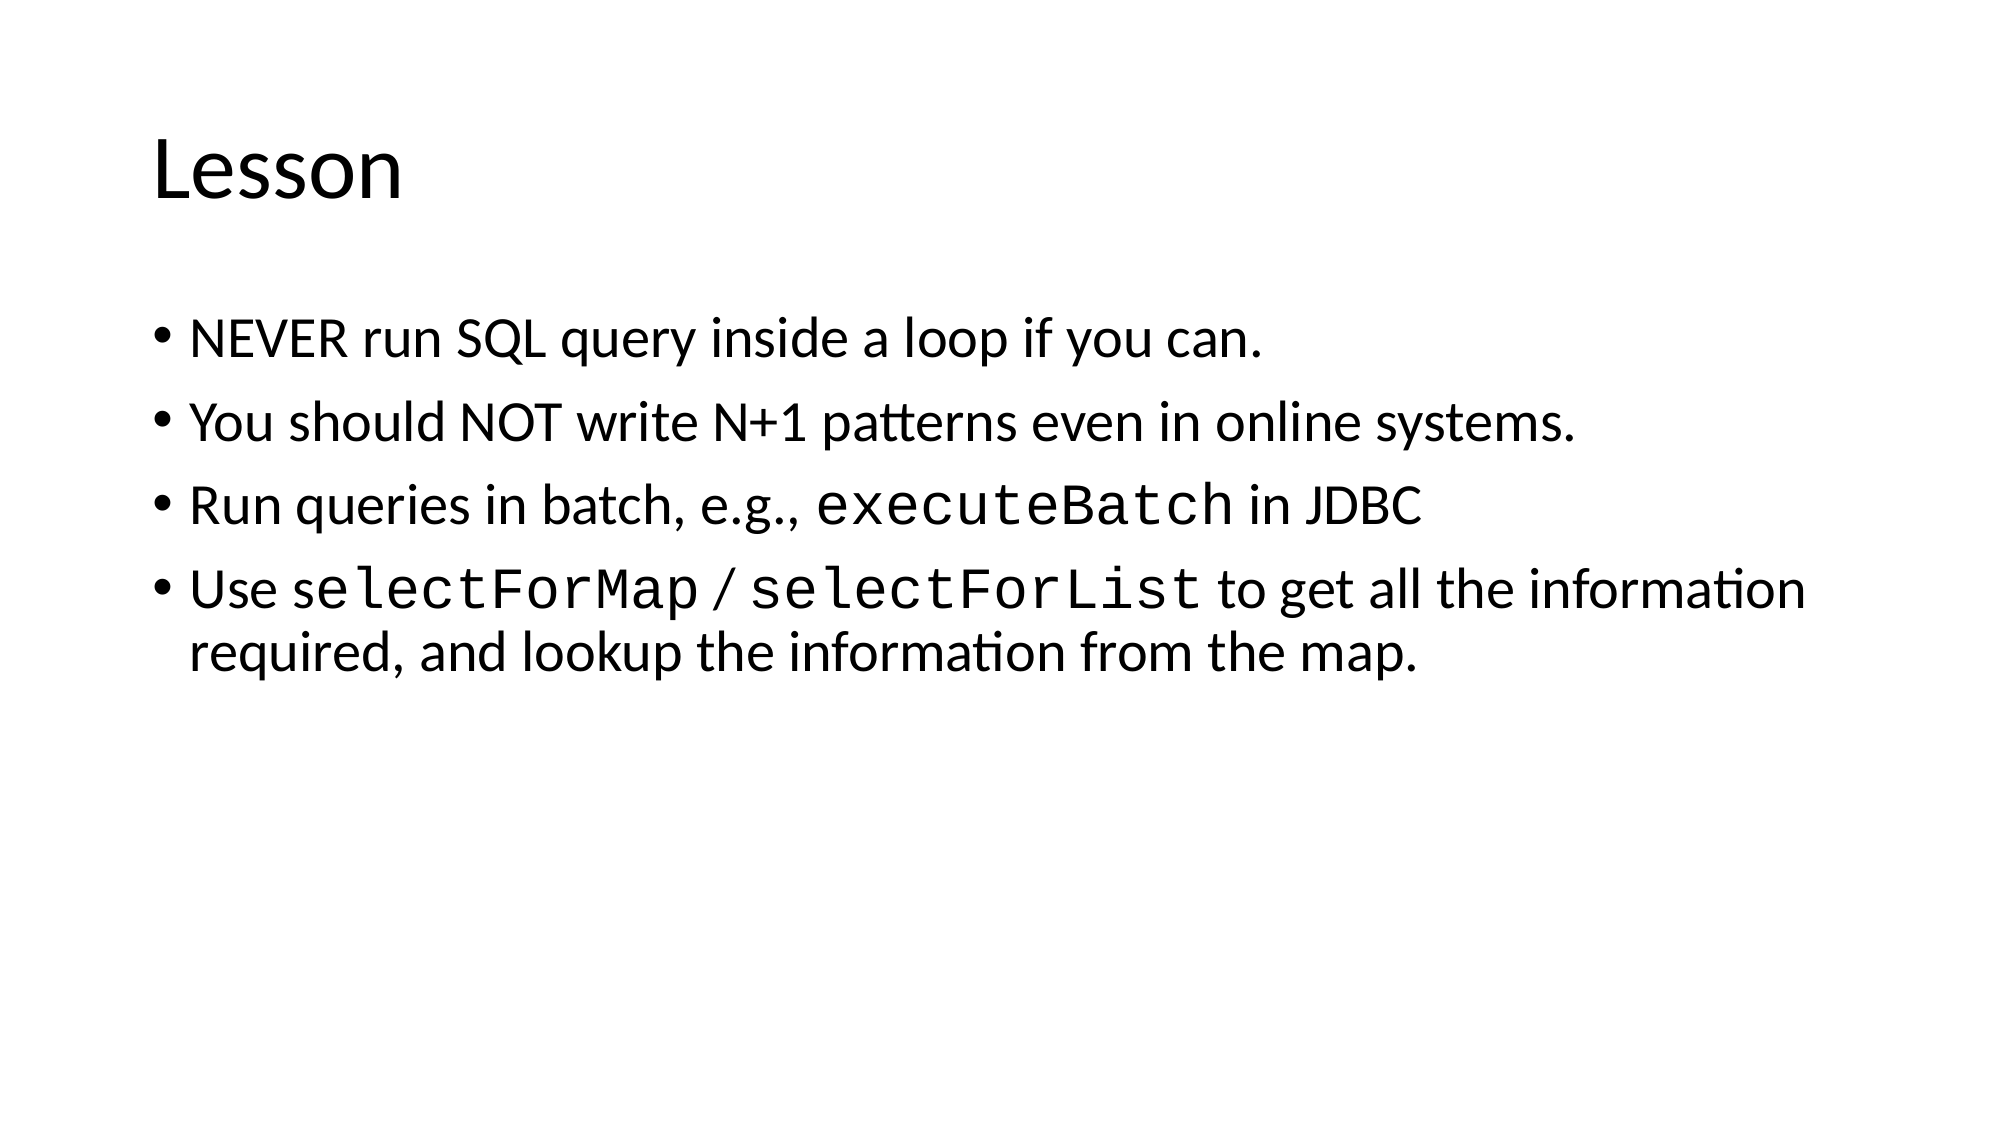

# Lesson
NEVER run SQL query inside a loop if you can.
You should NOT write N+1 patterns even in online systems.
Run queries in batch, e.g., executeBatch in JDBC
Use selectForMap / selectForList to get all the information required, and lookup the information from the map.